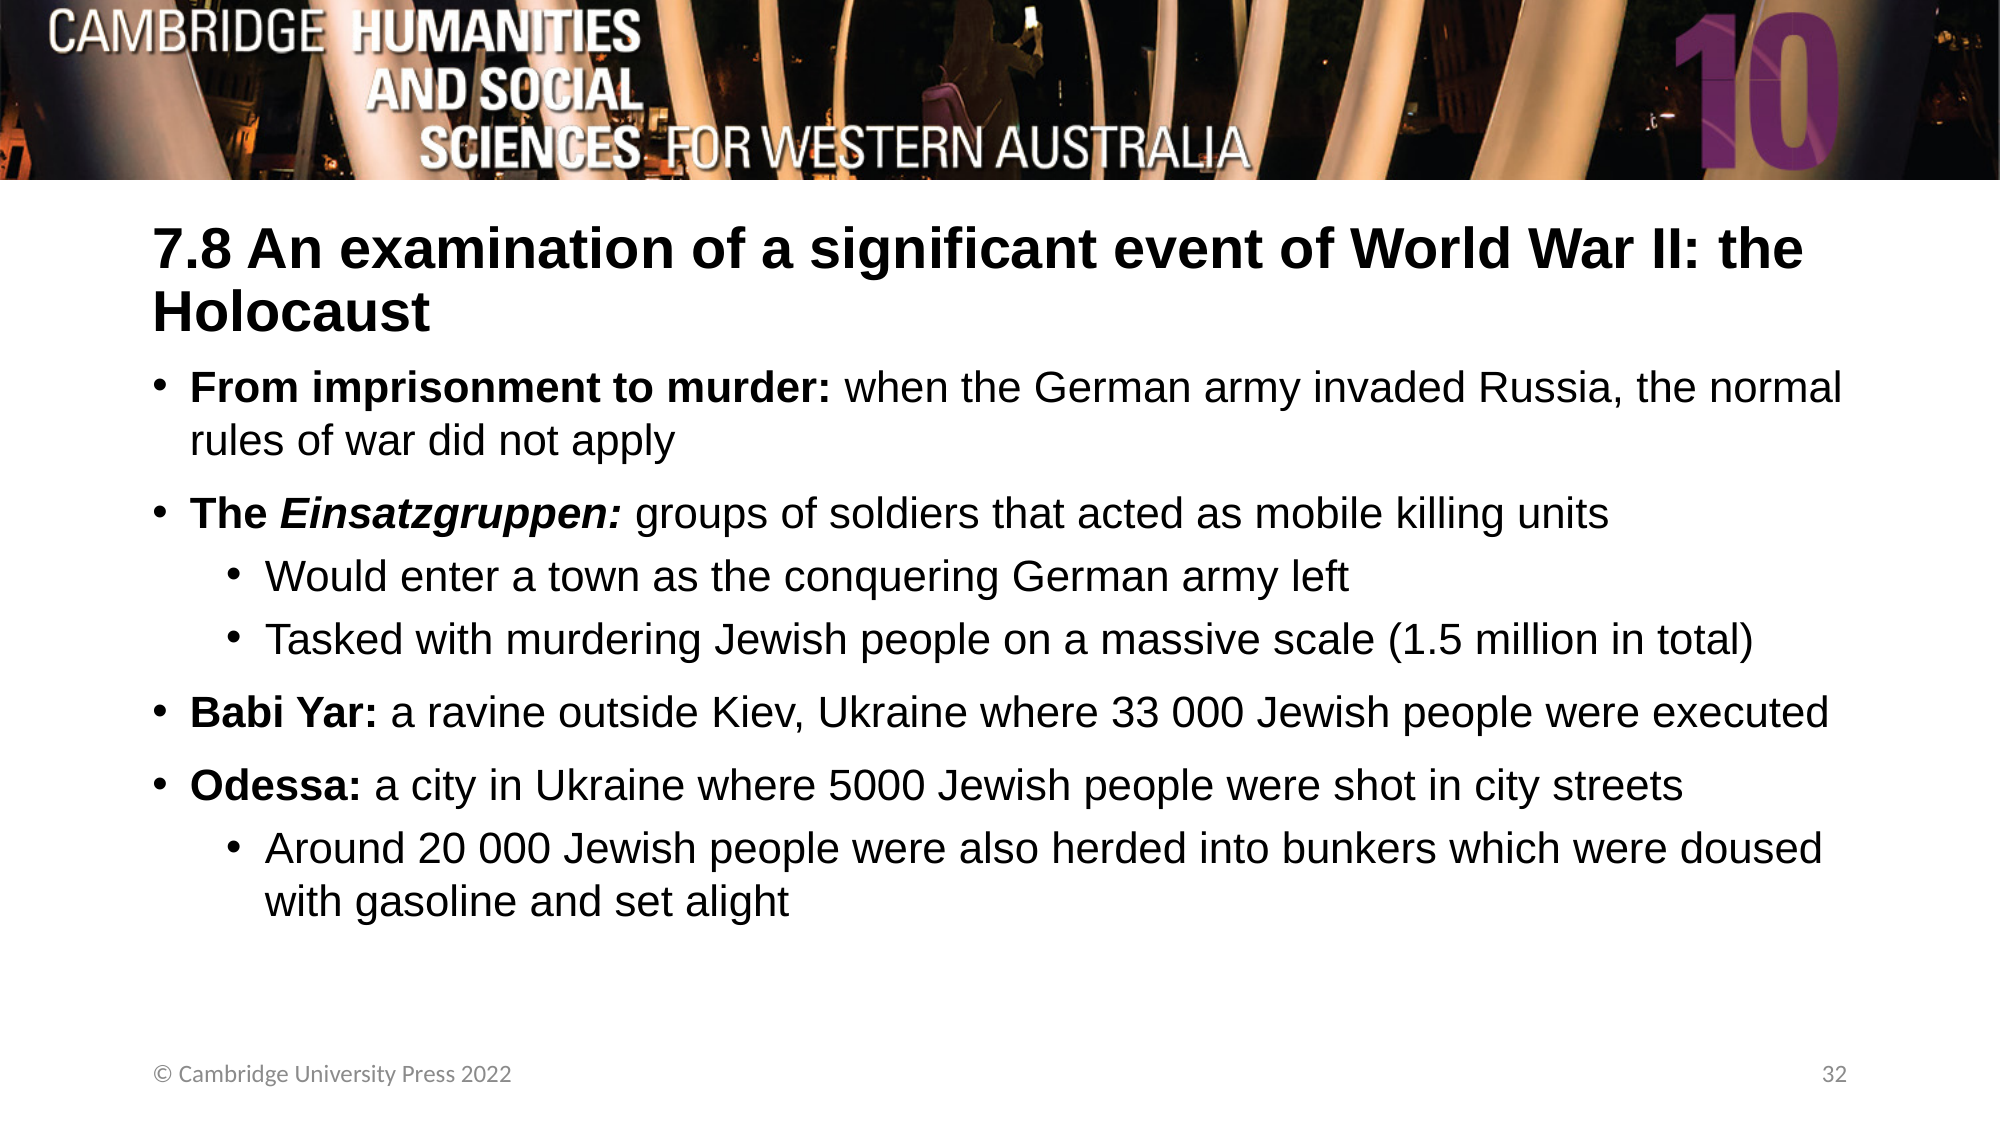

# 7.8 An examination of a significant event of World War II: the Holocaust
From imprisonment to murder: when the German army invaded Russia, the normal rules of war did not apply
The Einsatzgruppen: groups of soldiers that acted as mobile killing units
Would enter a town as the conquering German army left
Tasked with murdering Jewish people on a massive scale (1.5 million in total)
Babi Yar: a ravine outside Kiev, Ukraine where 33 000 Jewish people were executed
Odessa: a city in Ukraine where 5000 Jewish people were shot in city streets
Around 20 000 Jewish people were also herded into bunkers which were doused with gasoline and set alight

© Cambridge University Press 2022
32